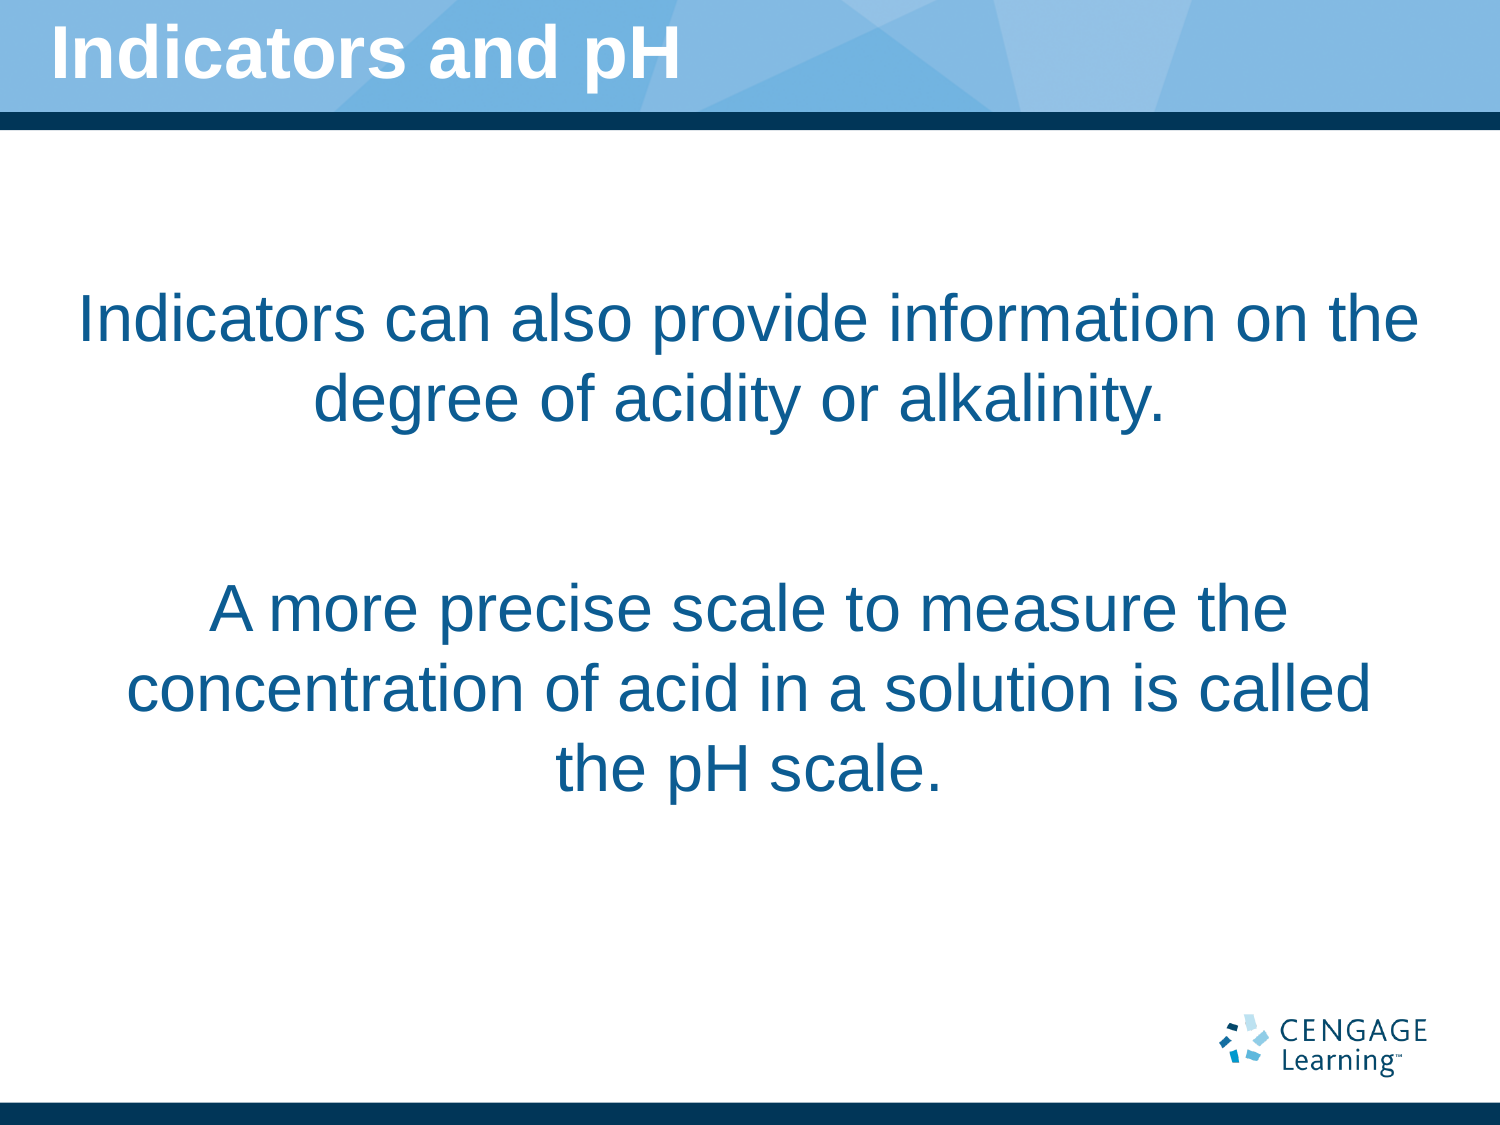

# Indicators and pH
Indicators can also provide information on the degree of acidity or alkalinity.

A more precise scale to measure the concentration of acid in a solution is called the pH scale.